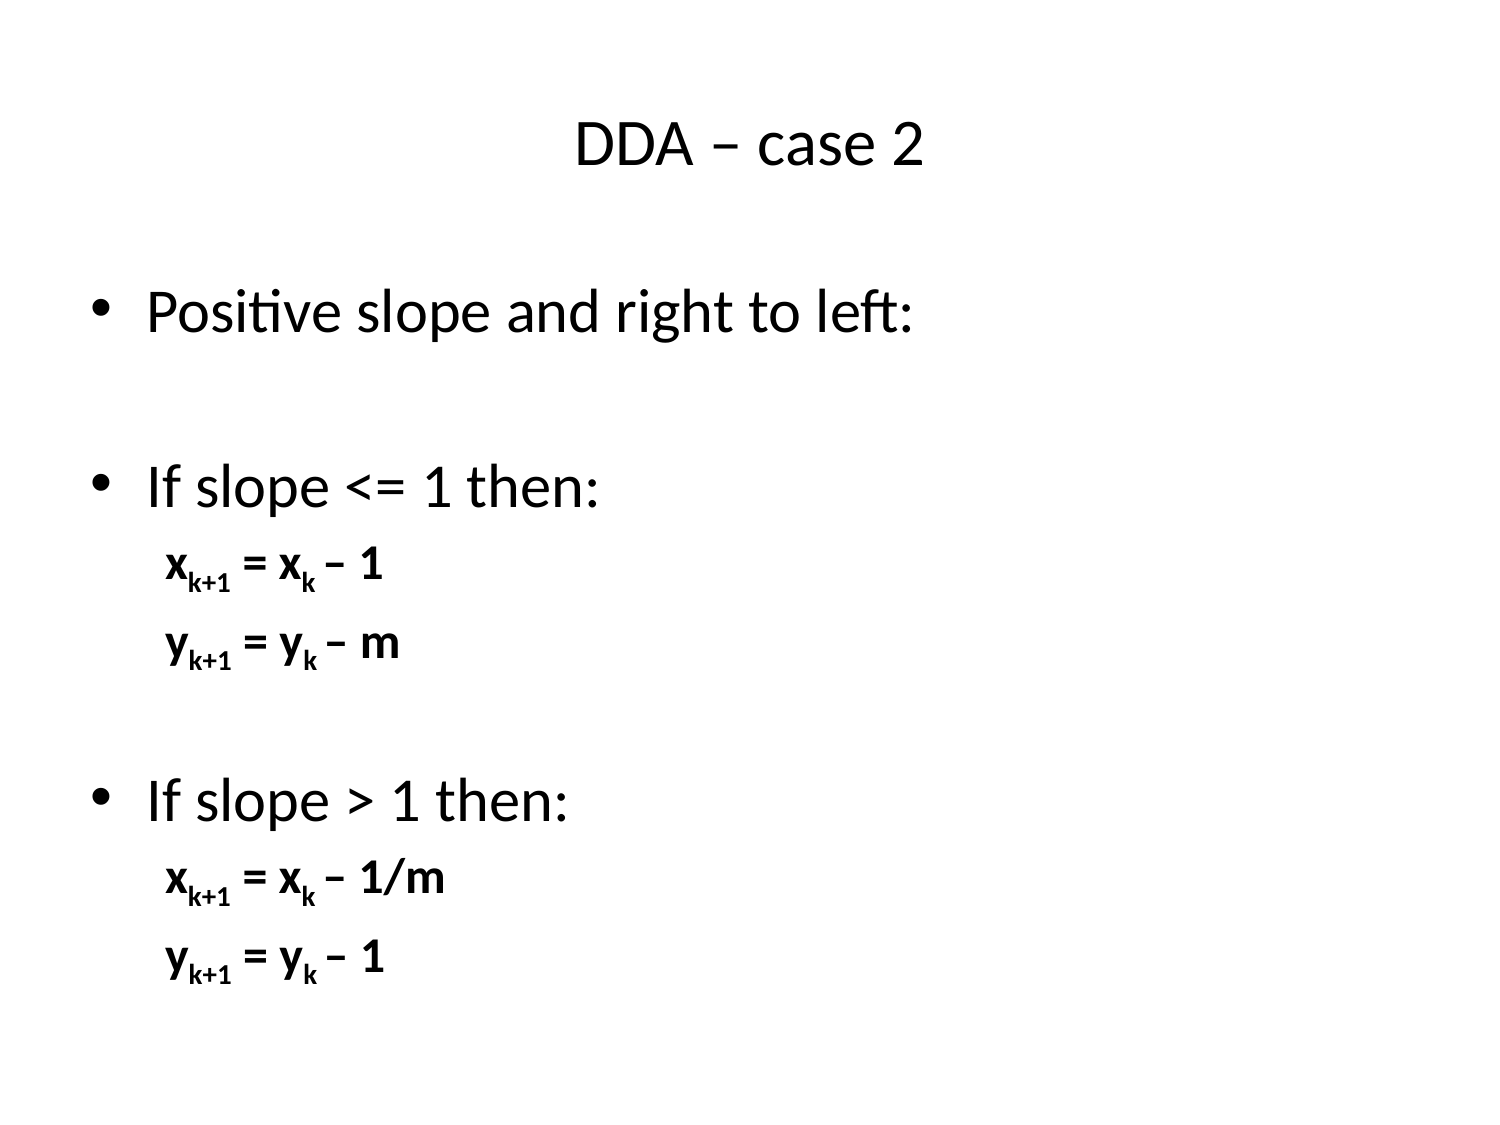

# DDA – case 2
Positive slope and right to left:

If slope <= 1 then:
xk+1 = xk – 1
yk+1 = yk – m

If slope > 1 then:
xk+1 = xk – 1/m
yk+1 = yk – 1